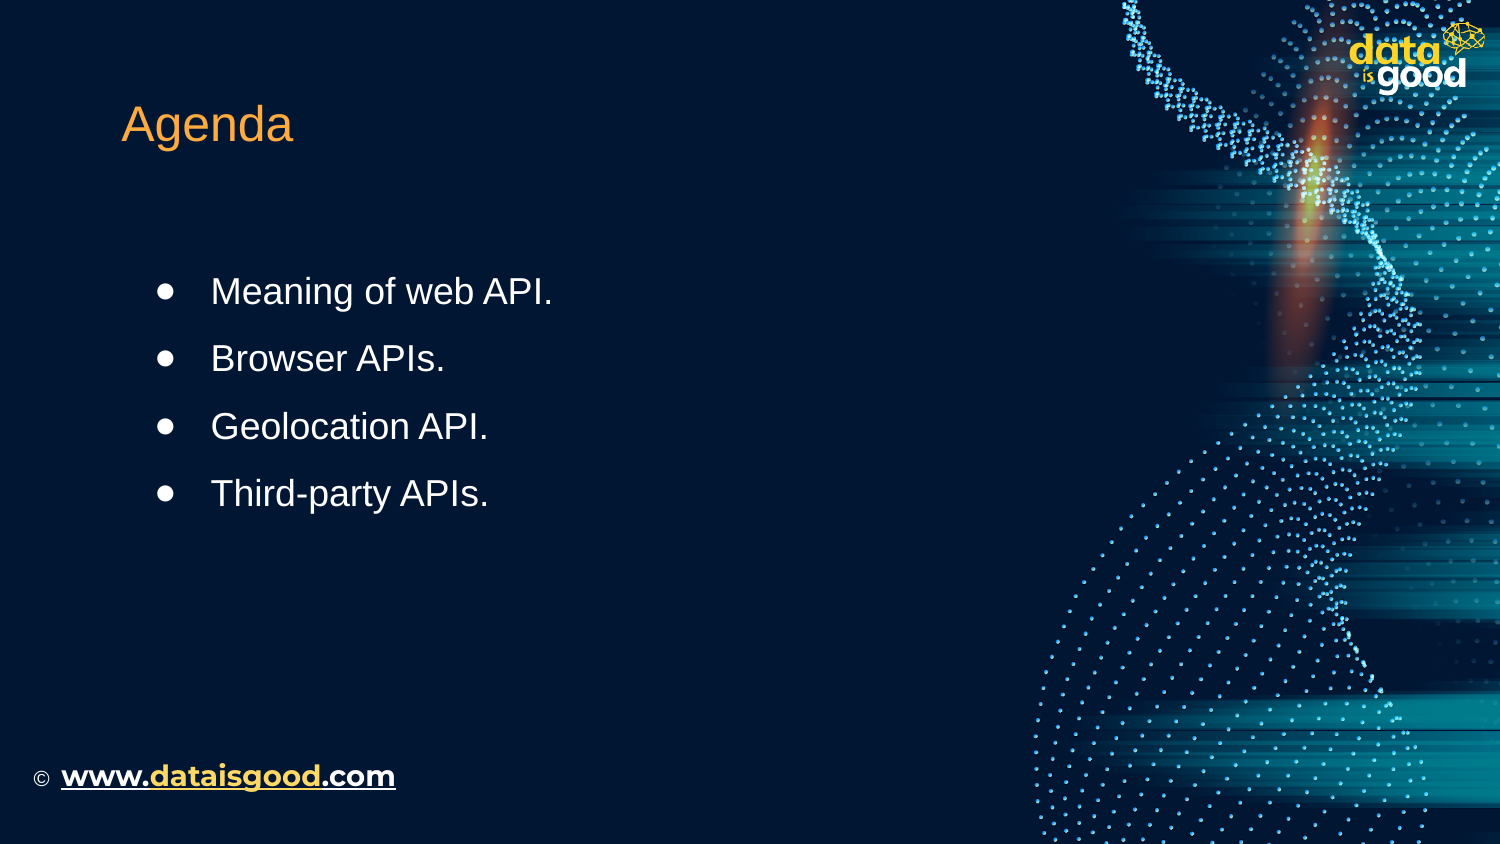

# Agenda
Meaning of web API.
Browser APIs.
Geolocation API.
Third-party APIs.